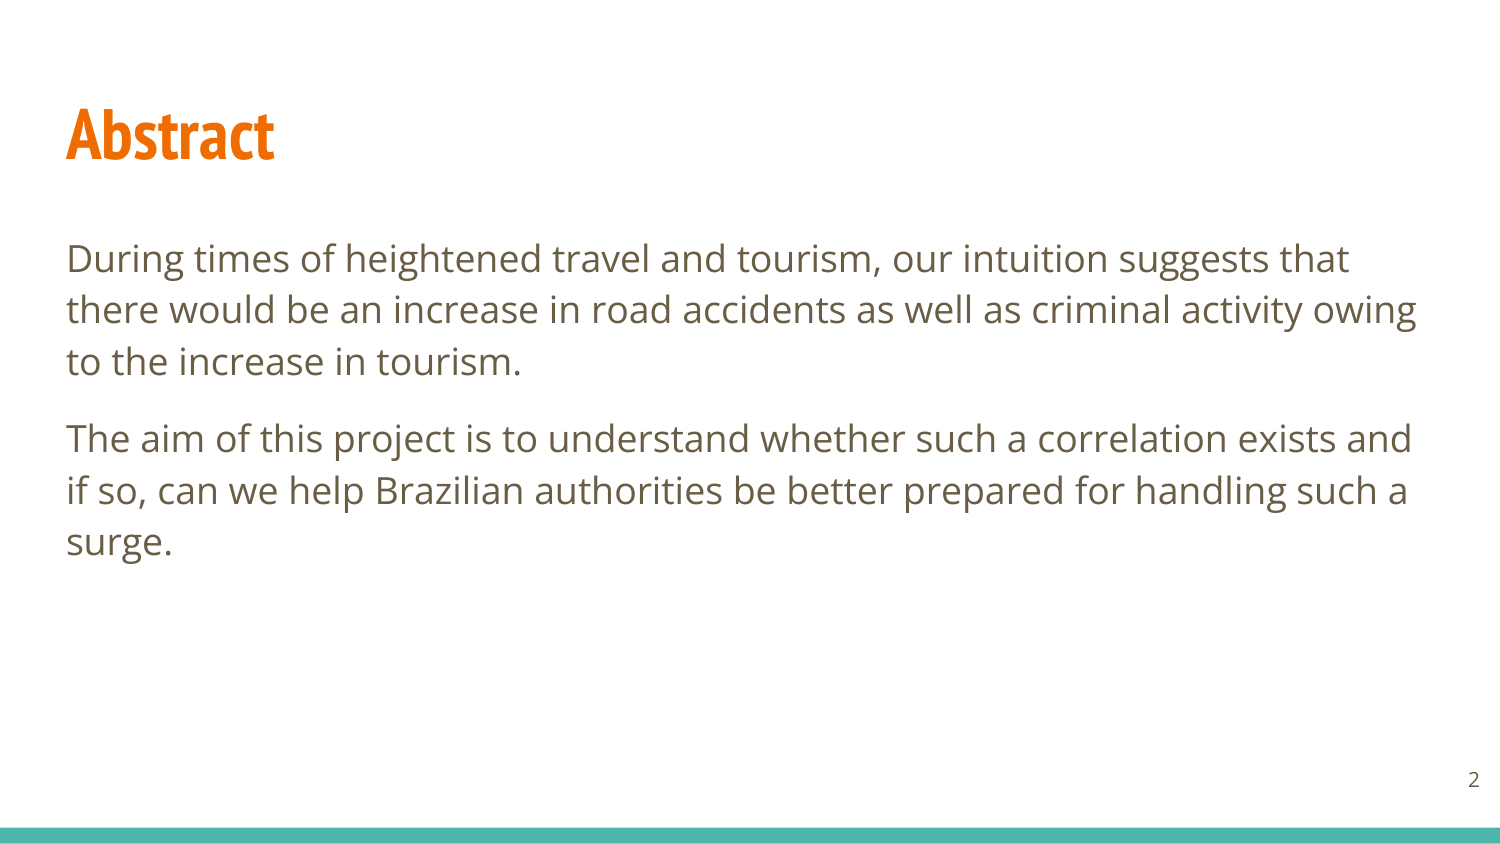

# Abstract
During times of heightened travel and tourism, our intuition suggests that there would be an increase in road accidents as well as criminal activity owing to the increase in tourism.
The aim of this project is to understand whether such a correlation exists and if so, can we help Brazilian authorities be better prepared for handling such a surge.
2